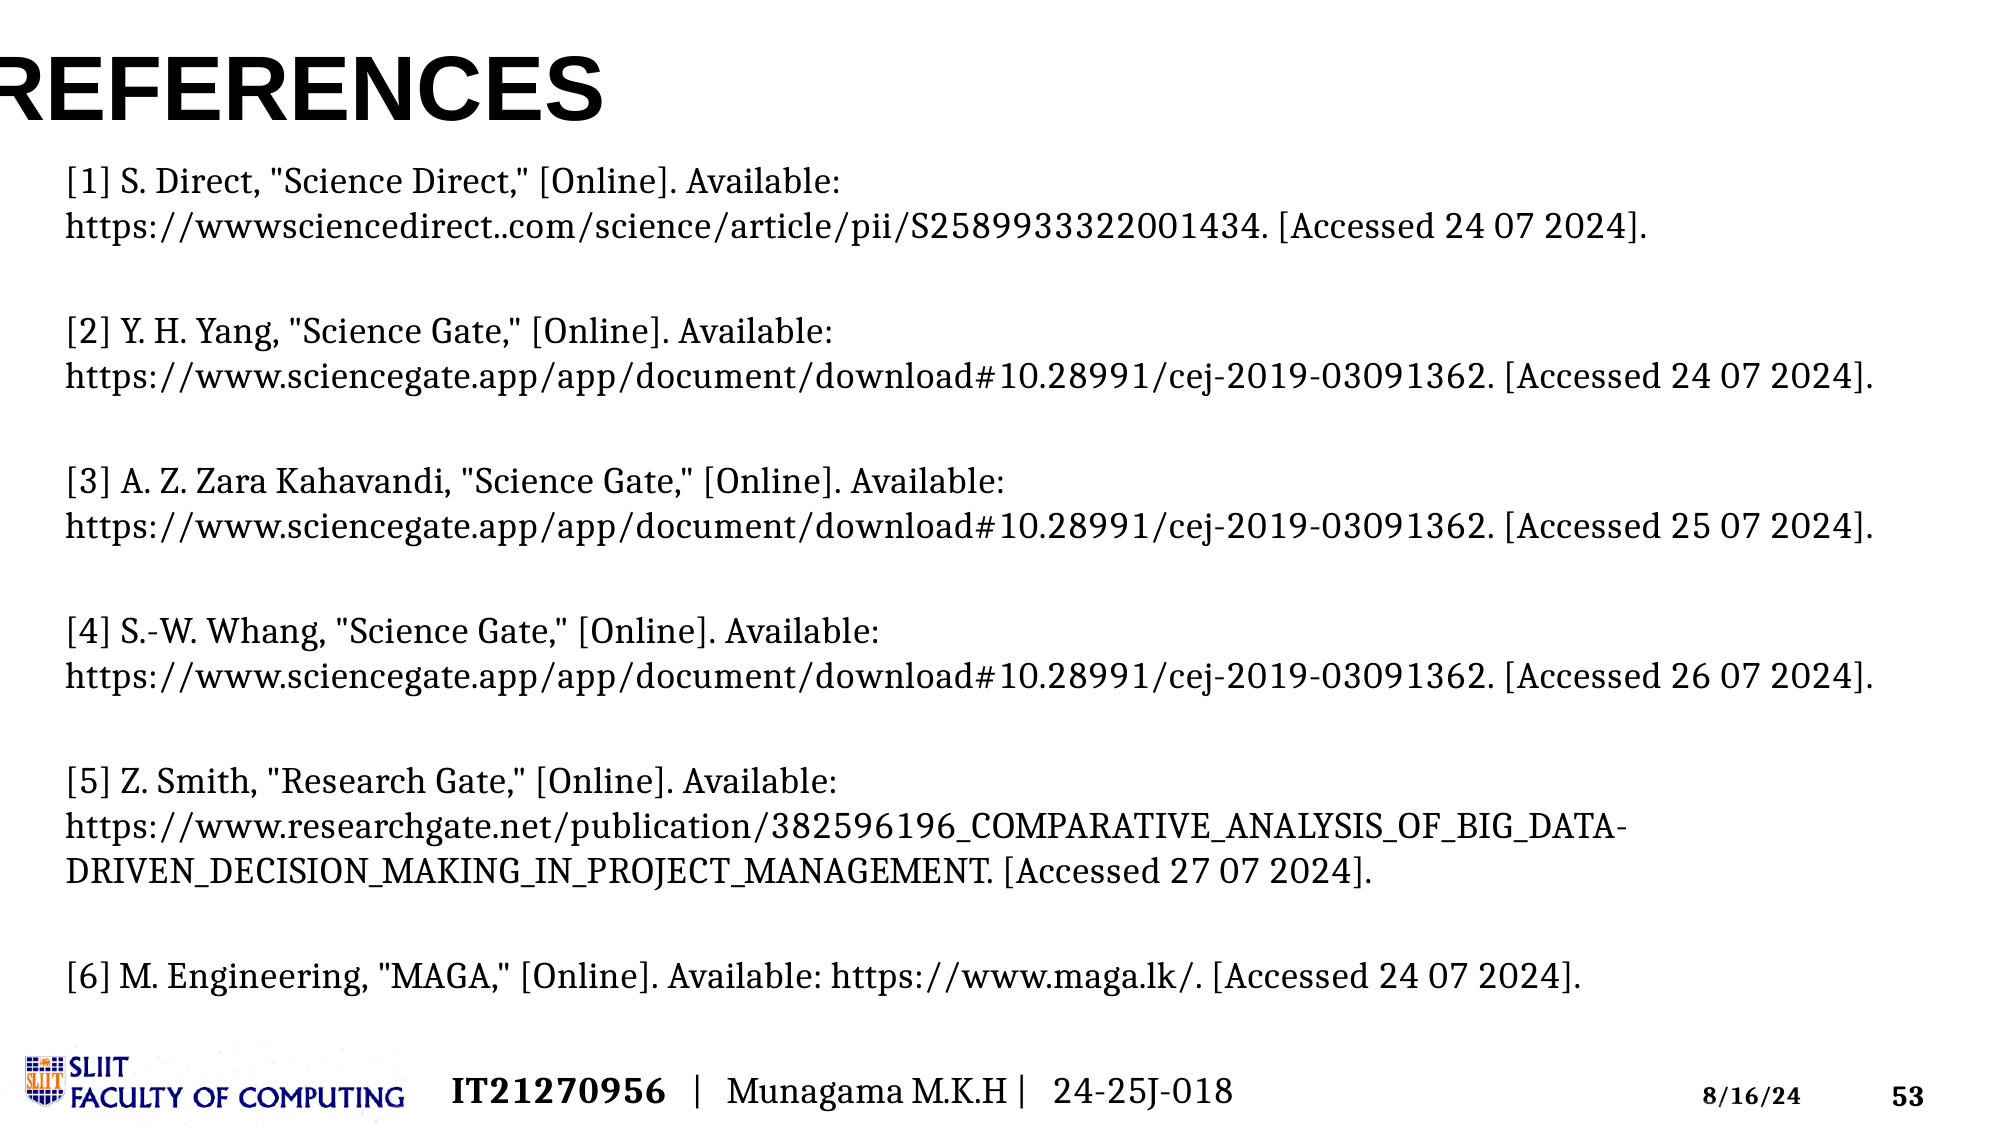

# REFERENCES
[1] S. Direct, "Science Direct," [Online]. Available: https://wwwsciencedirect..com/science/article/pii/S2589933322001434. [Accessed 24 07 2024].

[2] Y. H. Yang, "Science Gate," [Online]. Available: https://www.sciencegate.app/app/document/download#10.28991/cej-2019-03091362. [Accessed 24 07 2024].

[3] A. Z. Zara Kahavandi, "Science Gate," [Online]. Available: https://www.sciencegate.app/app/document/download#10.28991/cej-2019-03091362. [Accessed 25 07 2024].

[4] S.-W. Whang, "Science Gate," [Online]. Available: https://www.sciencegate.app/app/document/download#10.28991/cej-2019-03091362. [Accessed 26 07 2024].

[5] Z. Smith, "Research Gate," [Online]. Available: https://www.researchgate.net/publication/382596196_COMPARATIVE_ANALYSIS_OF_BIG_DATA-DRIVEN_DECISION_MAKING_IN_PROJECT_MANAGEMENT. [Accessed 27 07 2024].

[6] M. Engineering, "MAGA," [Online]. Available: https://www.maga.lk/. [Accessed 24 07 2024].

IT21270956   |   Munagama M.K.H |   24-25J-018